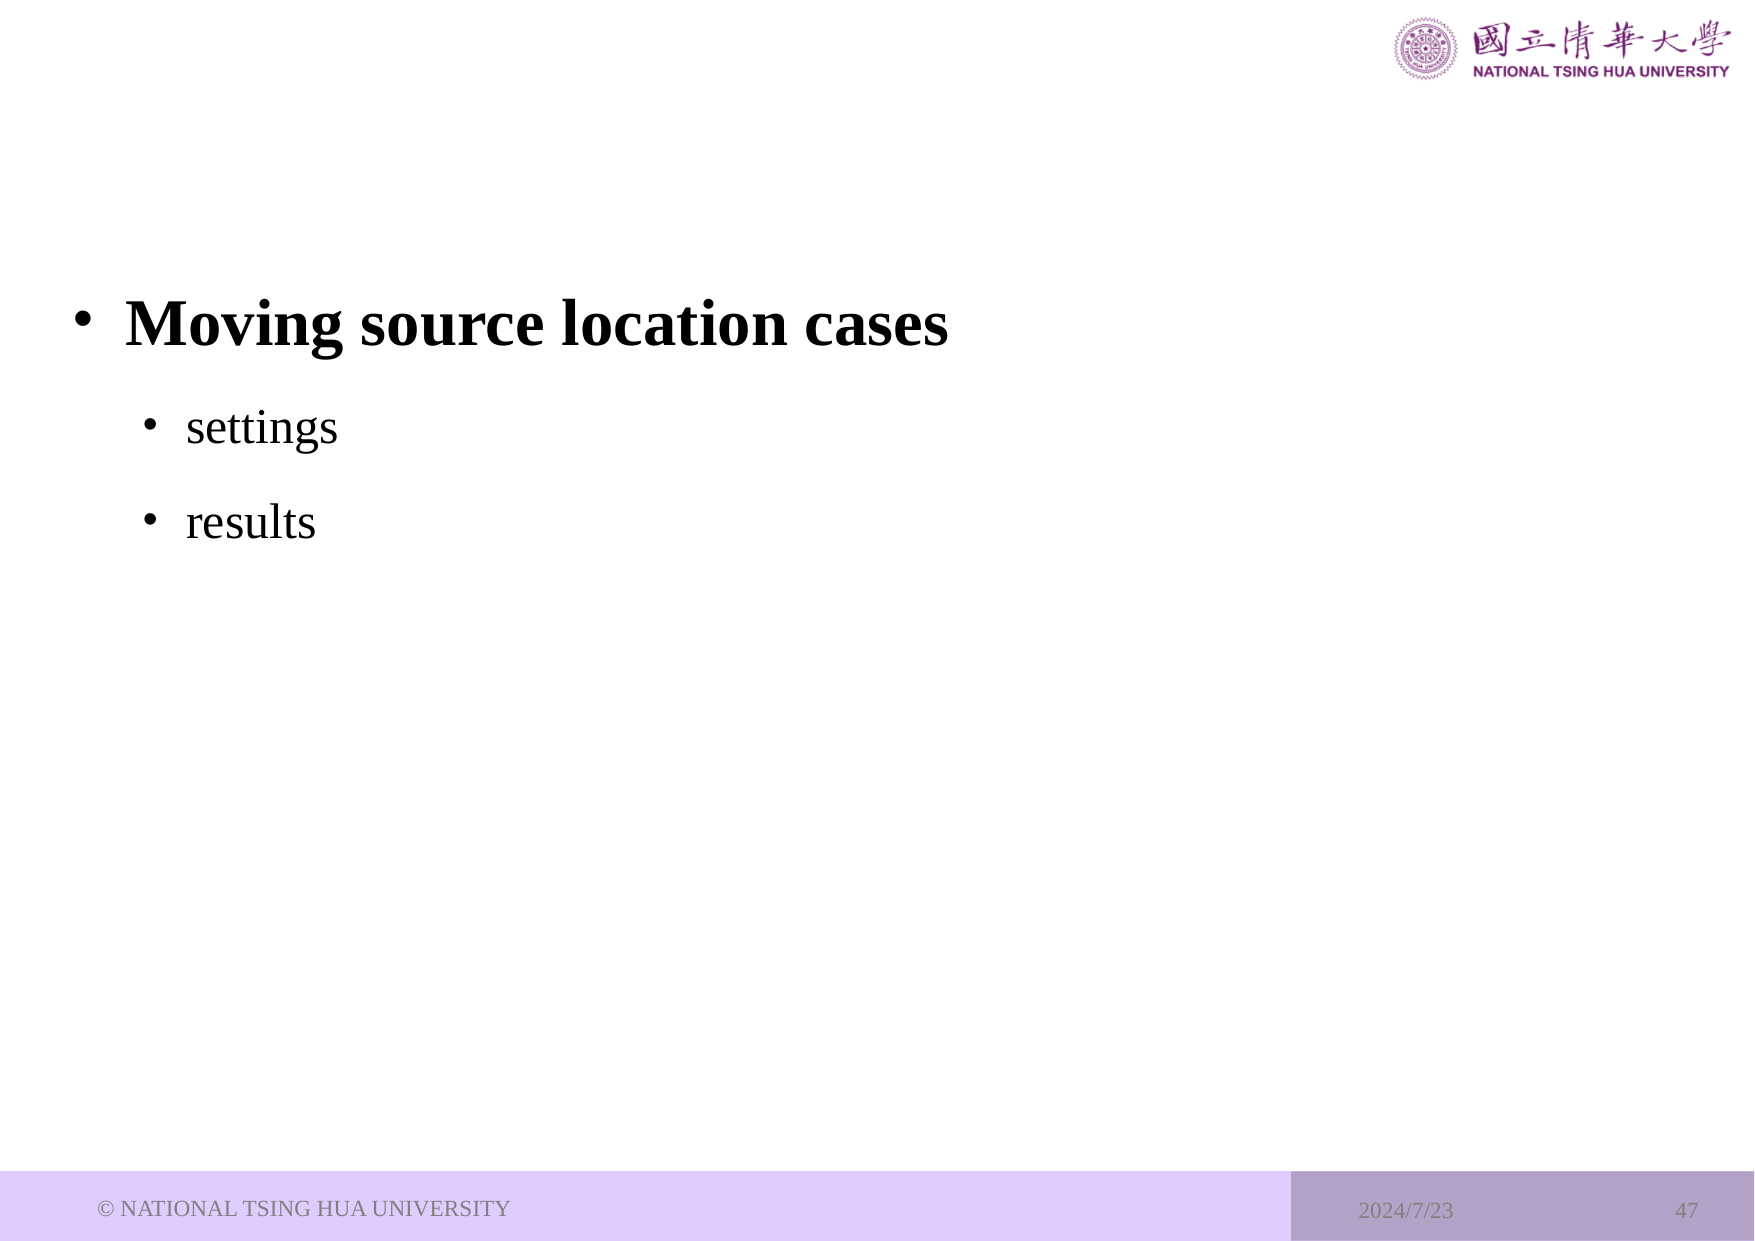

Moving source location cases
settings
results
© NATIONAL TSING HUA UNIVERSITY
2024/7/23
47